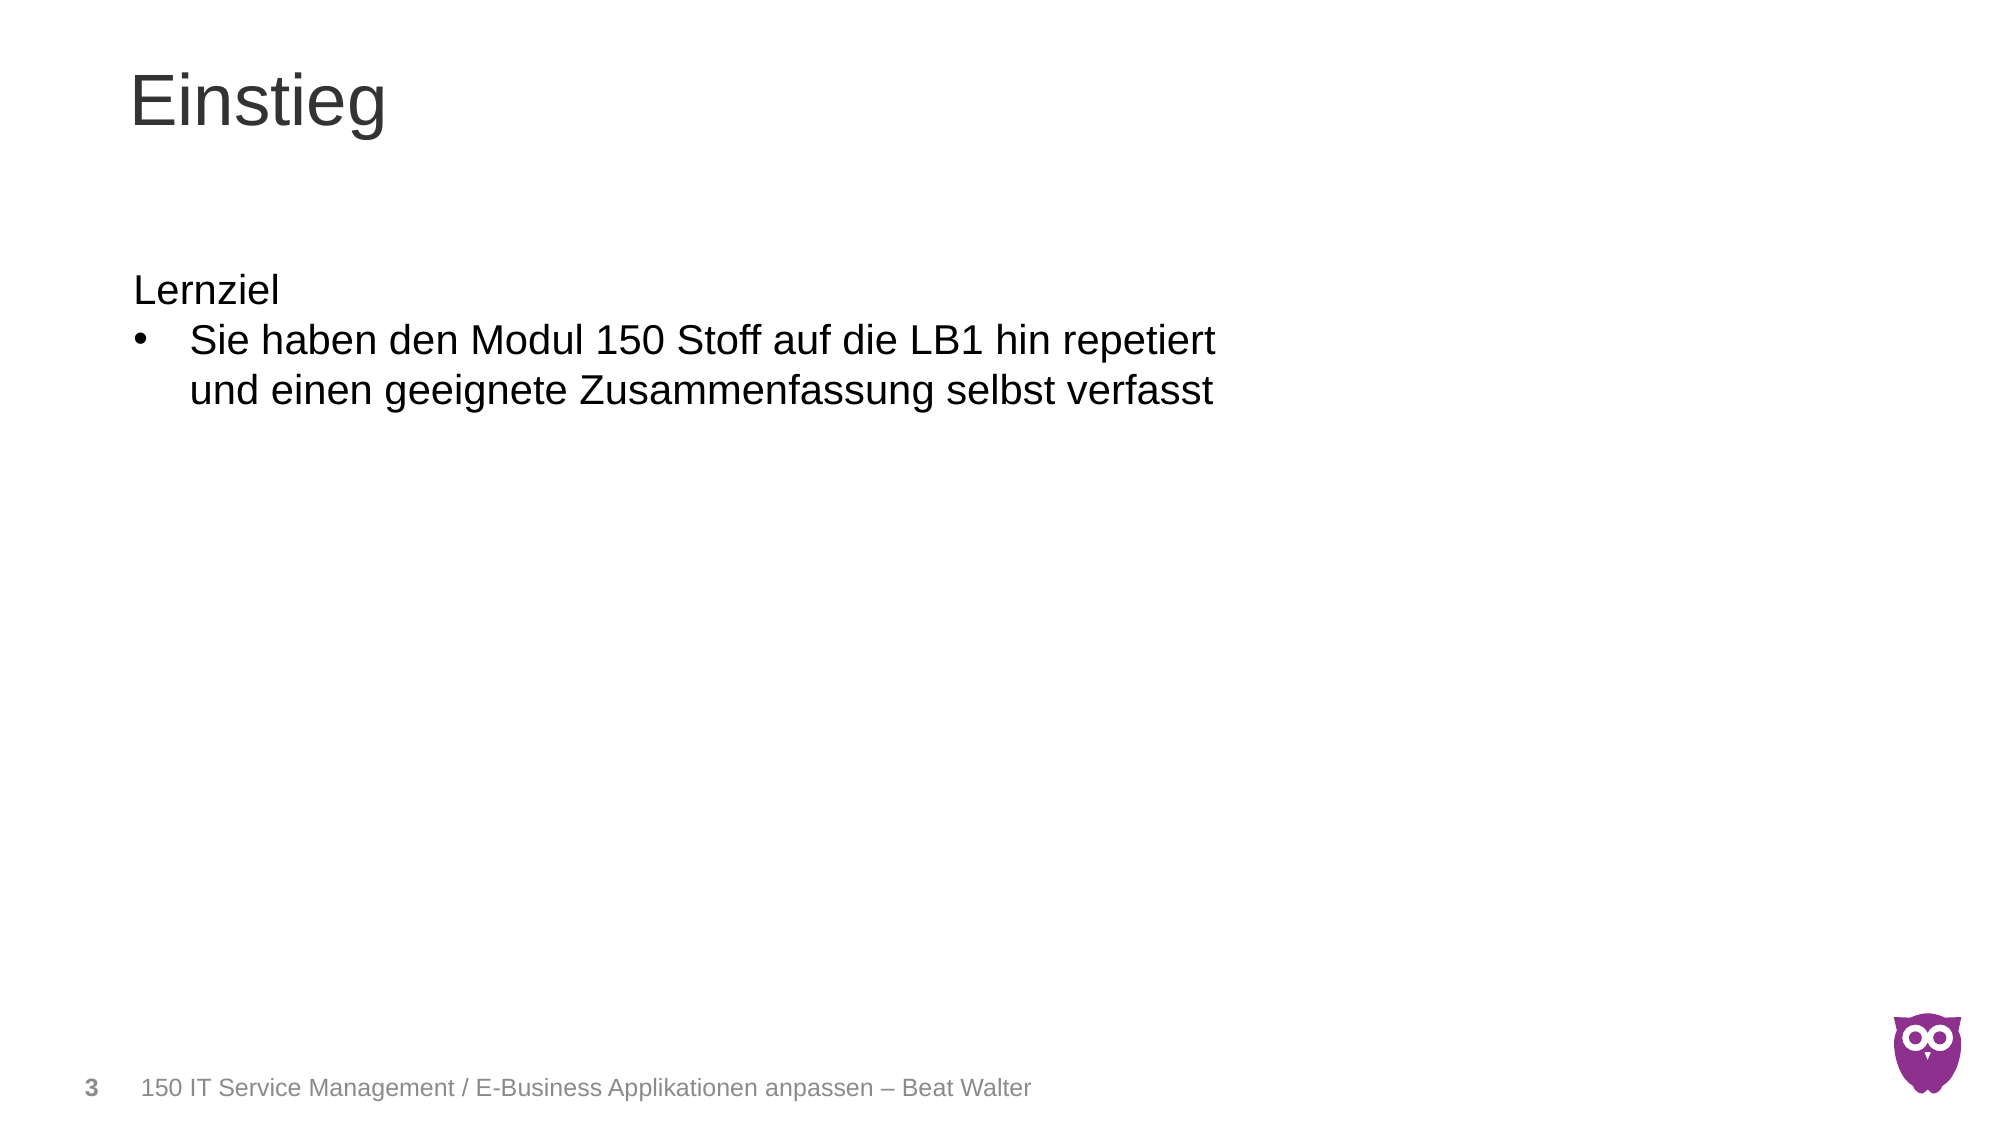

# Einstieg
Lernziel
Sie haben den Modul 150 Stoff auf die LB1 hin repetiert und einen geeignete Zusammenfassung selbst verfasst

3
150 IT Service Management / E-Business Applikationen anpassen – Beat Walter